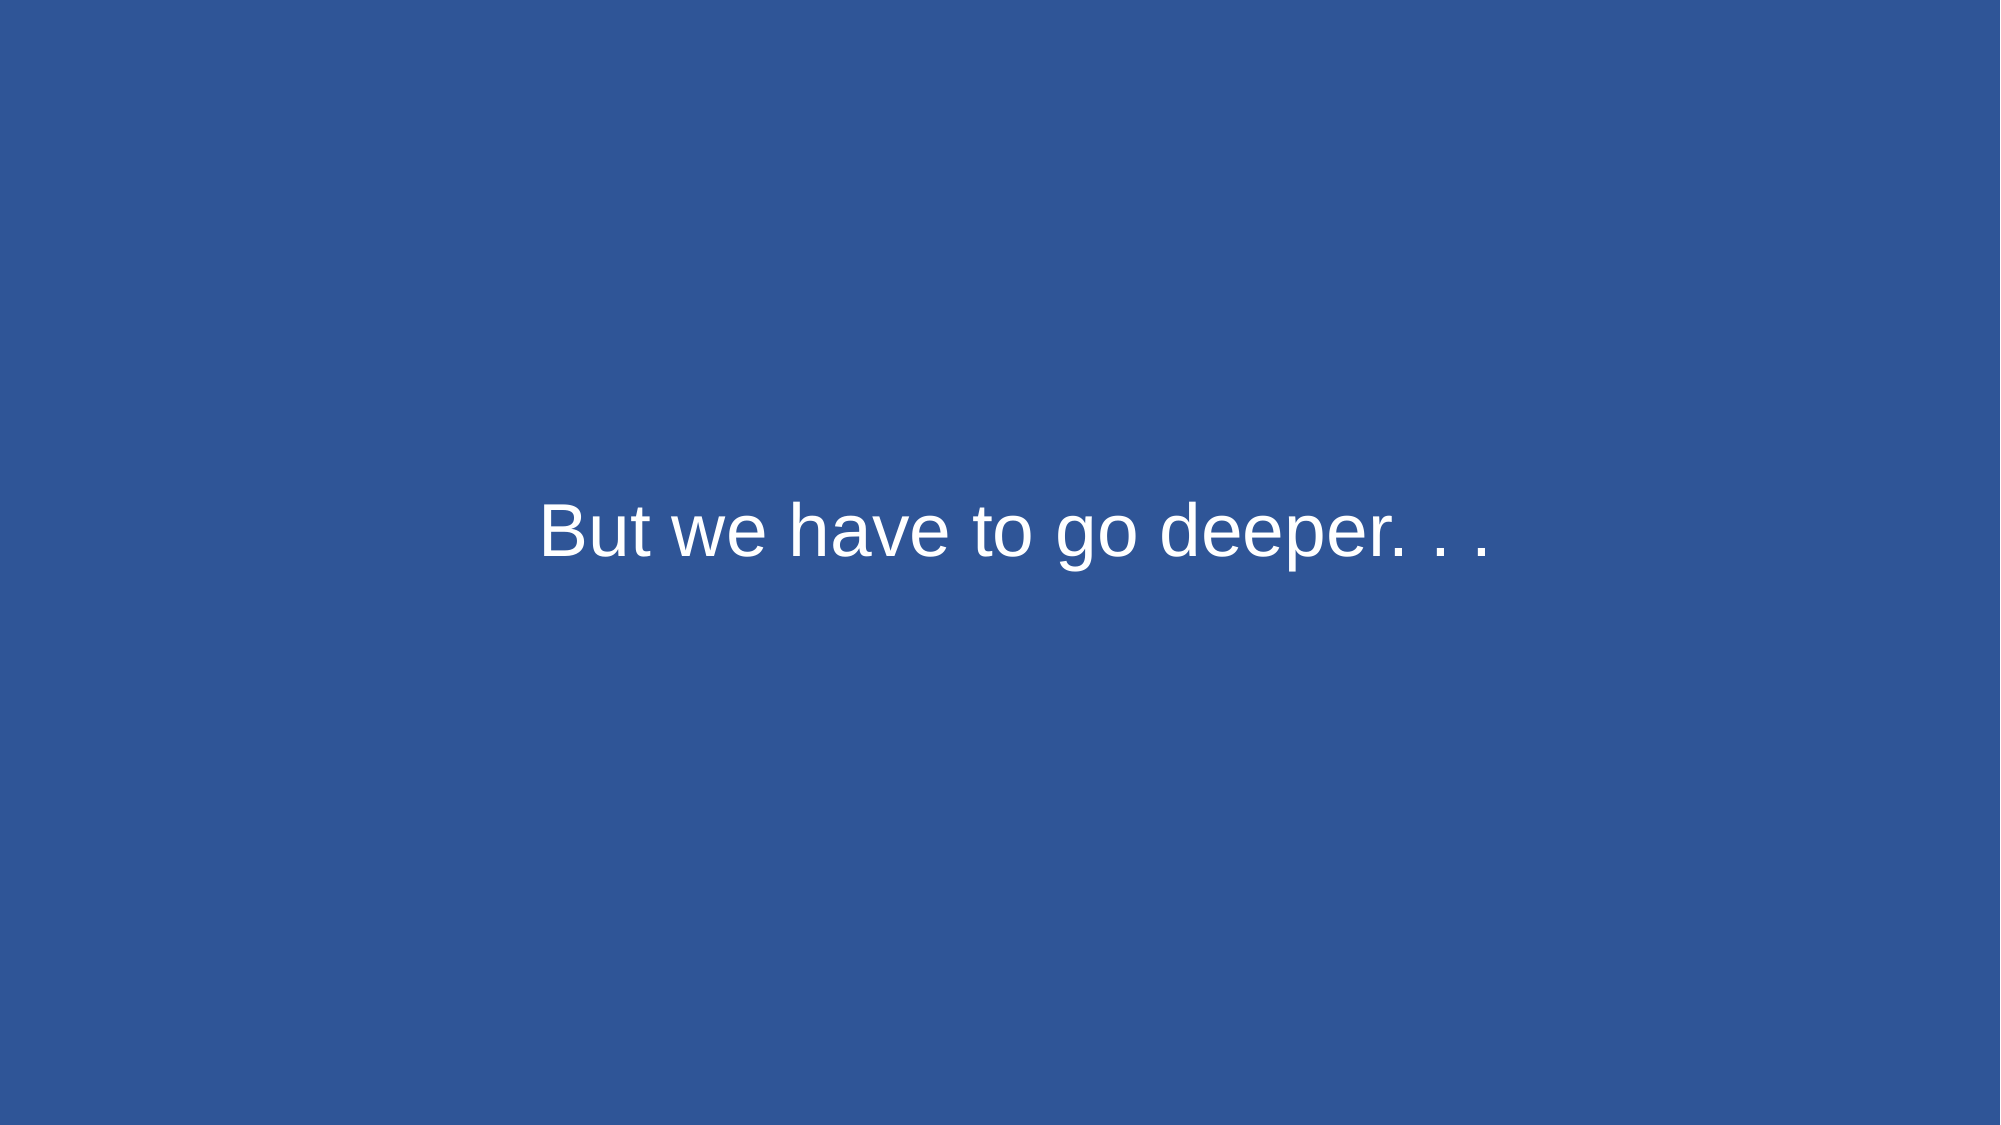

# But we have to go deeper. . .